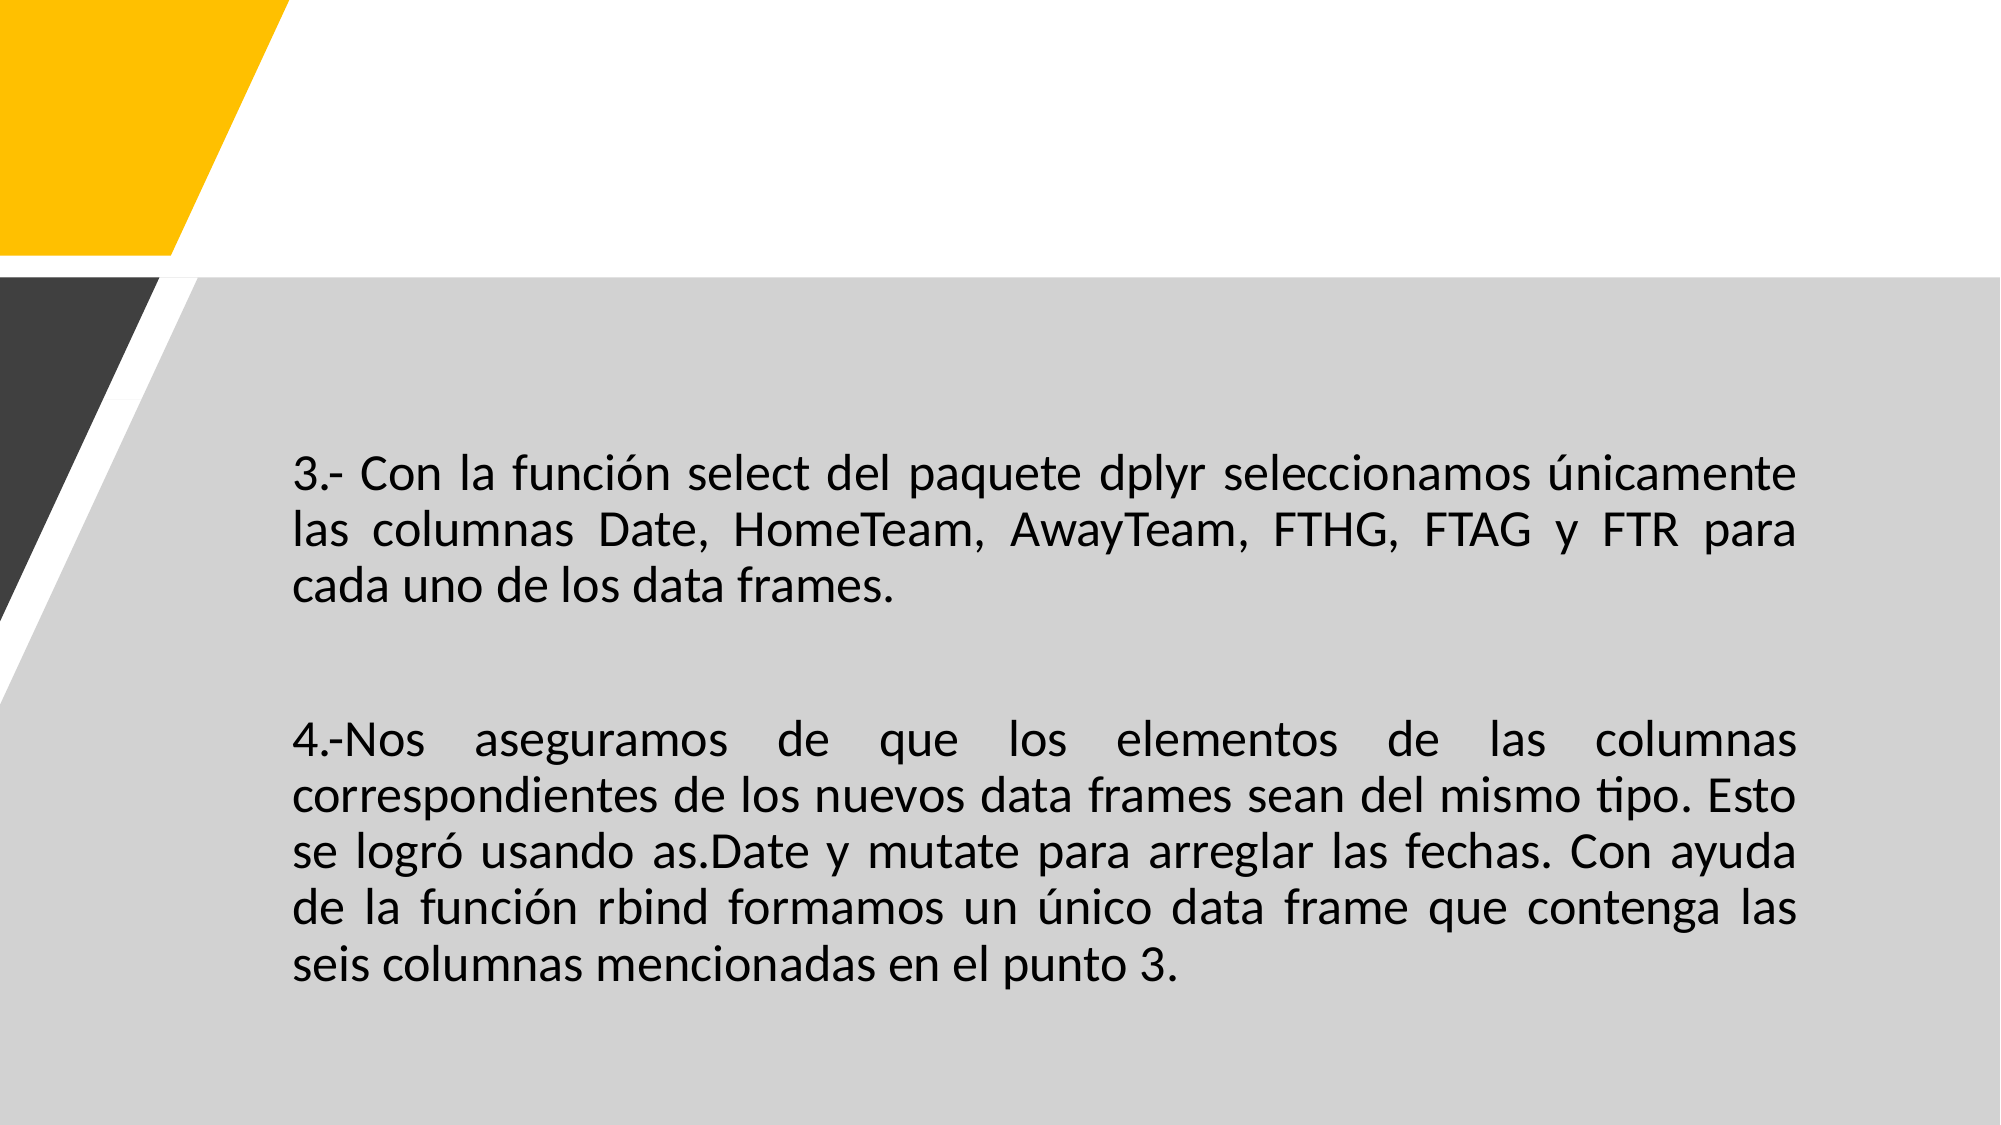

3.- Con la función select del paquete dplyr seleccionamos únicamente las columnas Date, HomeTeam, AwayTeam, FTHG, FTAG y FTR para cada uno de los data frames.

4.-Nos aseguramos de que los elementos de las columnas correspondientes de los nuevos data frames sean del mismo tipo. Esto se logró usando as.Date y mutate para arreglar las fechas. Con ayuda de la función rbind formamos un único data frame que contenga las seis columnas mencionadas en el punto 3.